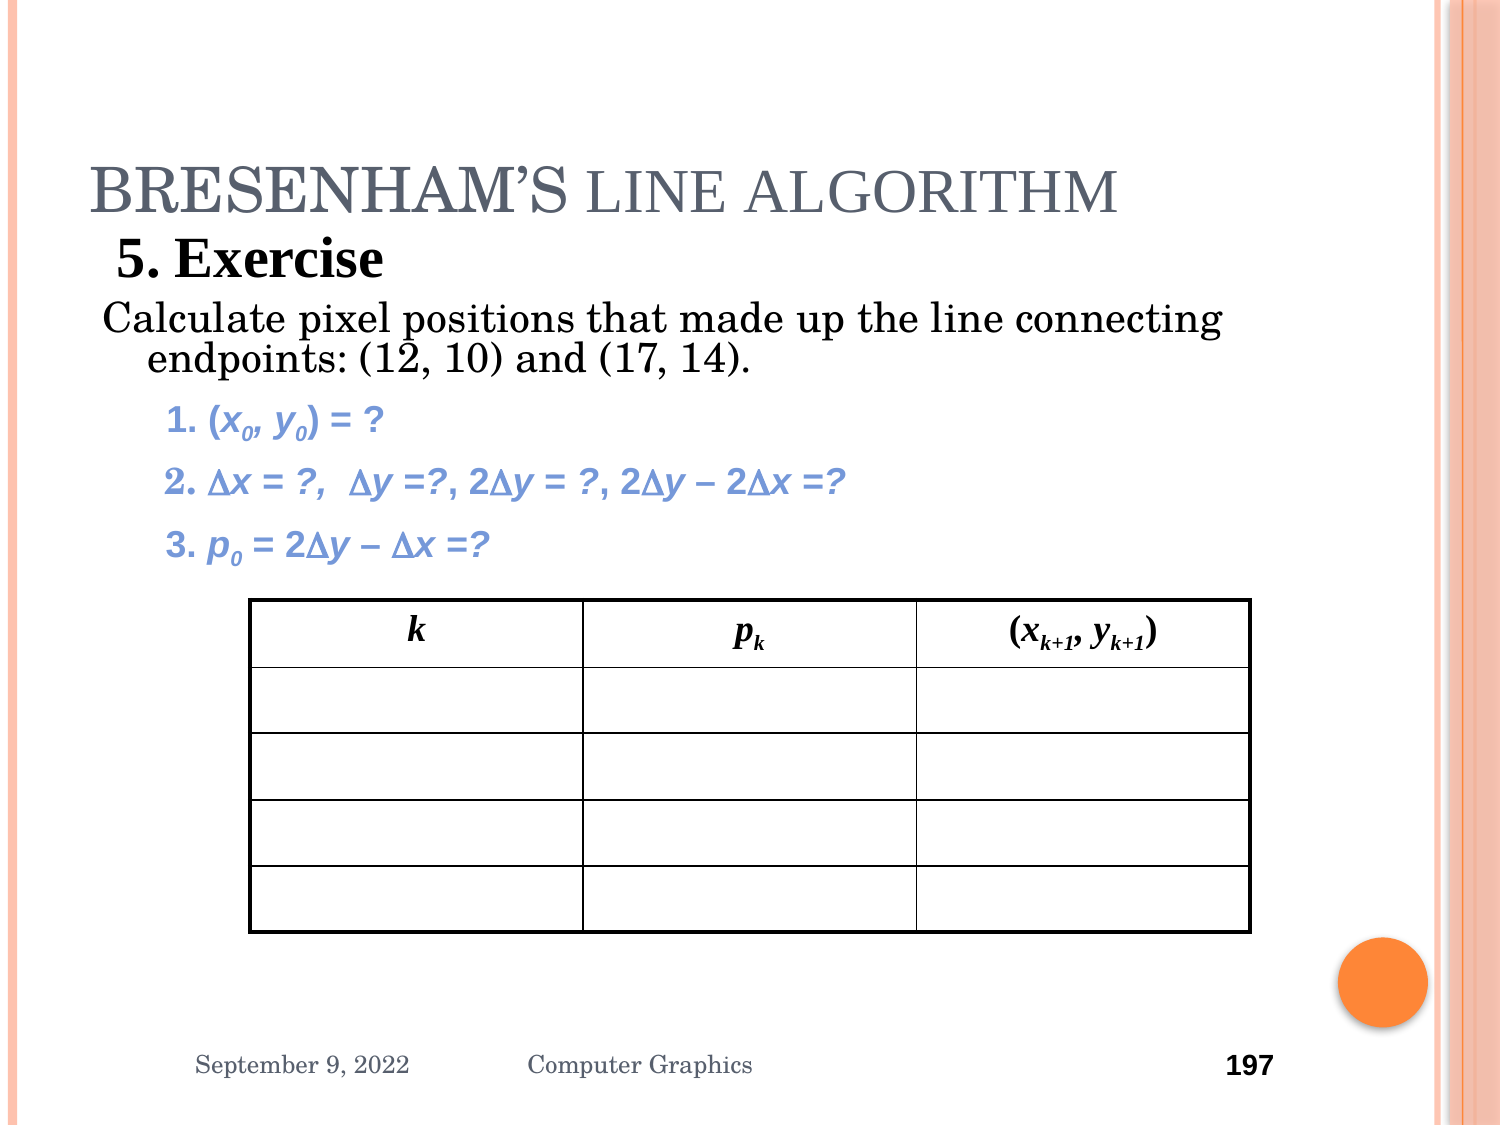

# Bresenham’s Line Algorithm
 5. Exercise
Calculate pixel positions that made up the line connecting endpoints: (12, 10) and (17, 14).

1. (x0, y0) = ?
2. Δx = ?,  Δy =?, 2Δy = ?, 2Δy – 2Δx =?

3. p0 = 2Δy – Δx =?

| k | pk | (xk+1, yk+1) |
| --- | --- | --- |
|  |  |  |
|  |  |  |
|  |  |  |
|  |  |  |
September 9, 2022
Computer Graphics
197